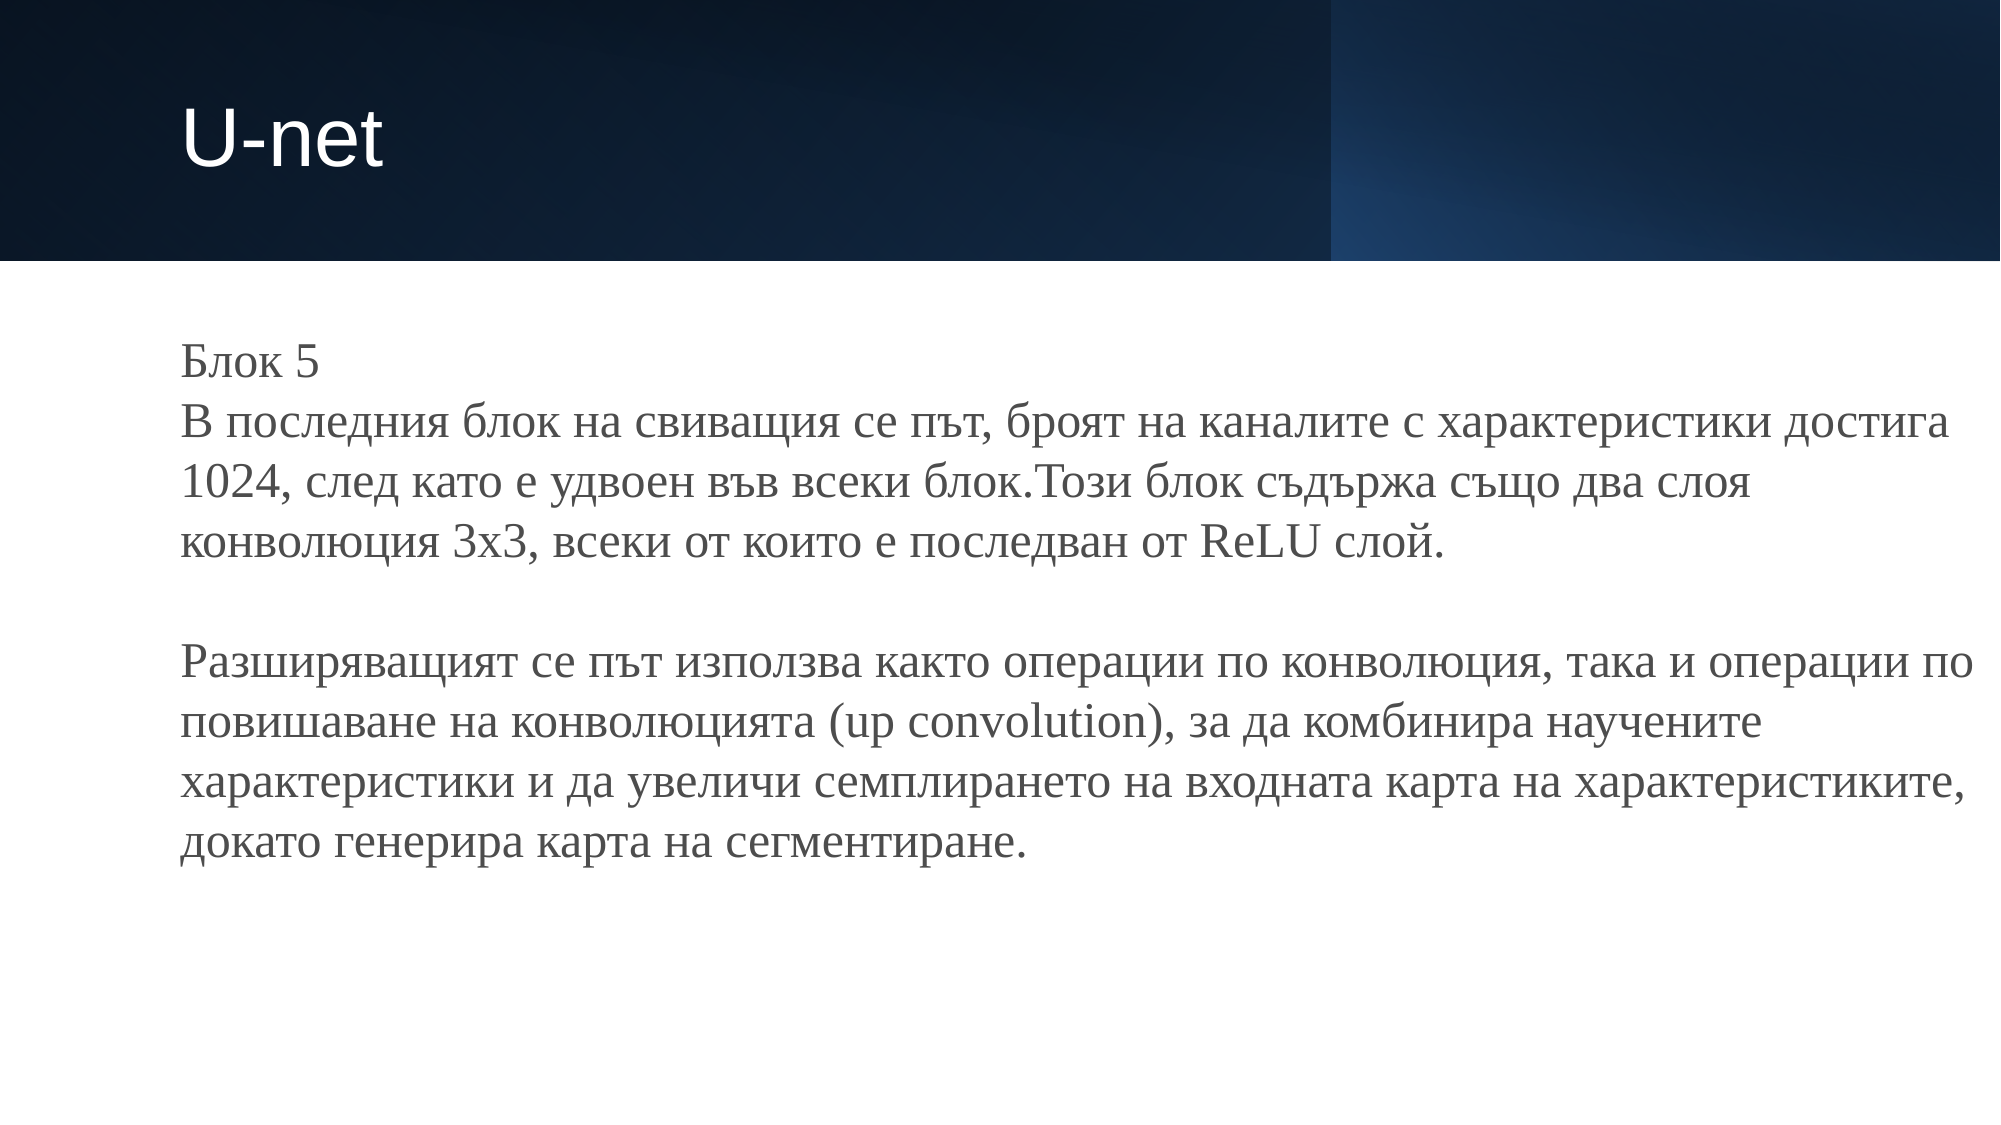

# U-net
Блок 5
В последния блок на свиващия се път, броят на каналите с характеристики достига 1024, след като е удвоен във всеки блок.Този блок съдържа също два слоя конволюция 3x3, всеки от които е последван от ReLU слой.

Разширяващият се път използва както операции по конволюция, така и операции по повишаване на конволюцията (up convolution), за да комбинира научените характеристики и да увеличи семплирането на входната карта на характеристиките, докато генерира карта на сегментиране.